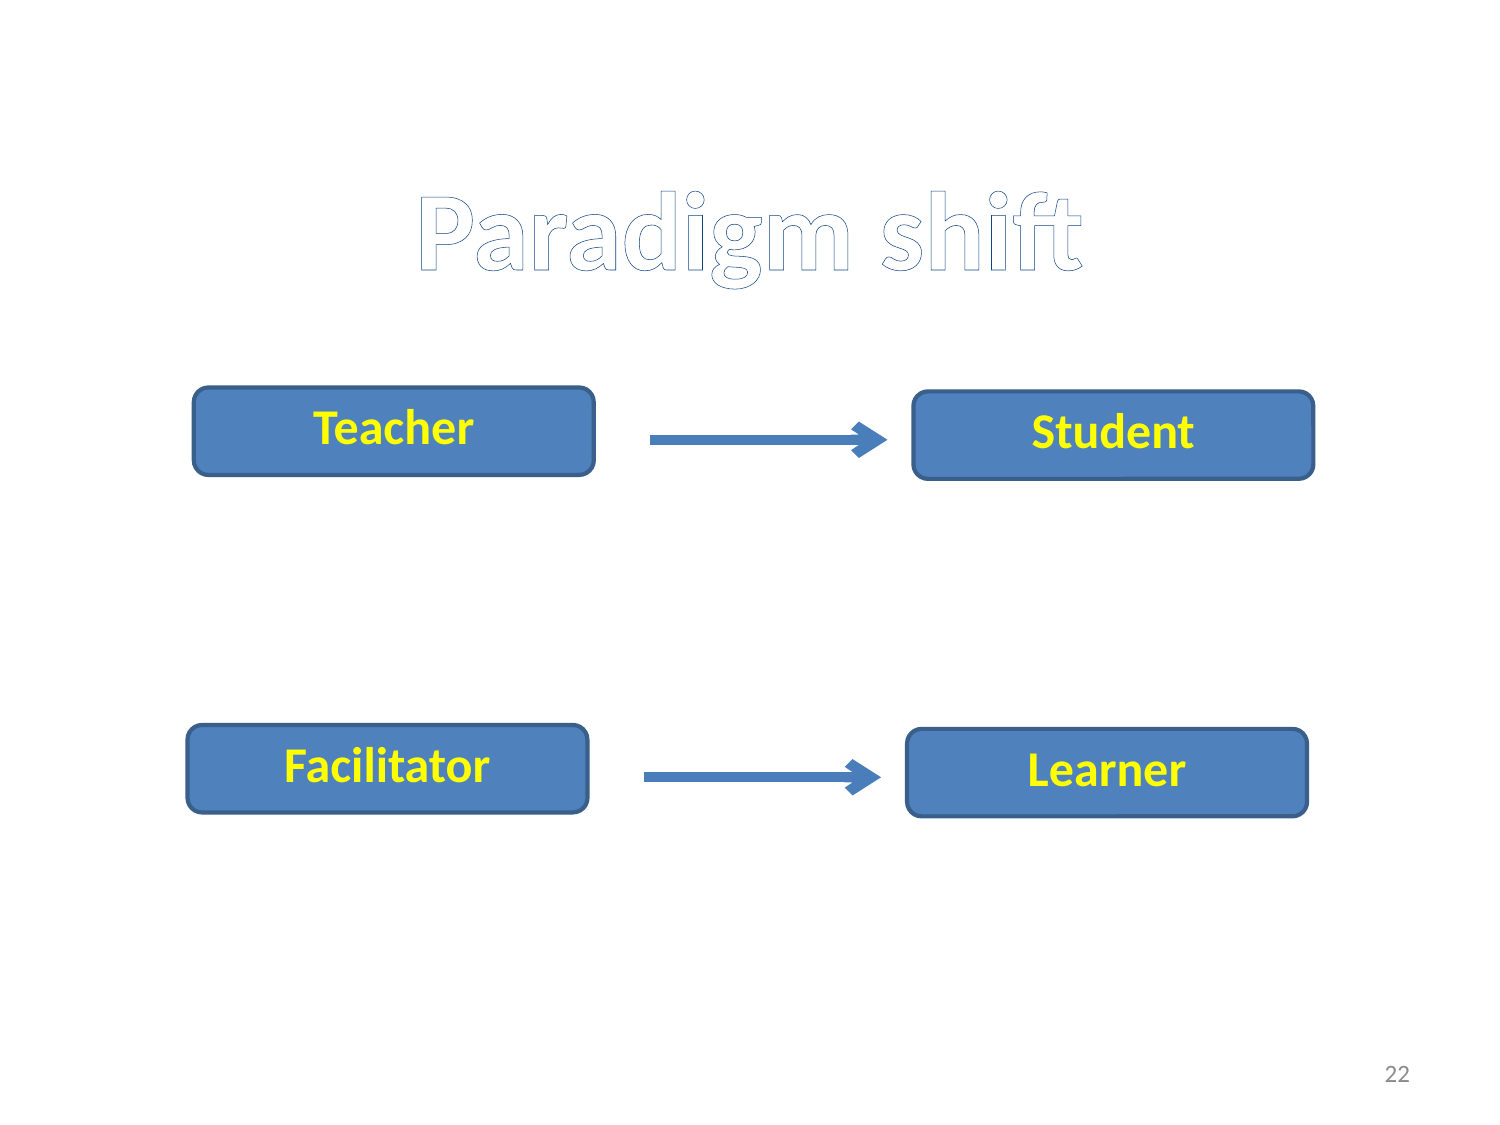

Paradigm shift

Teacher

Student

Facilitator

Learner
22